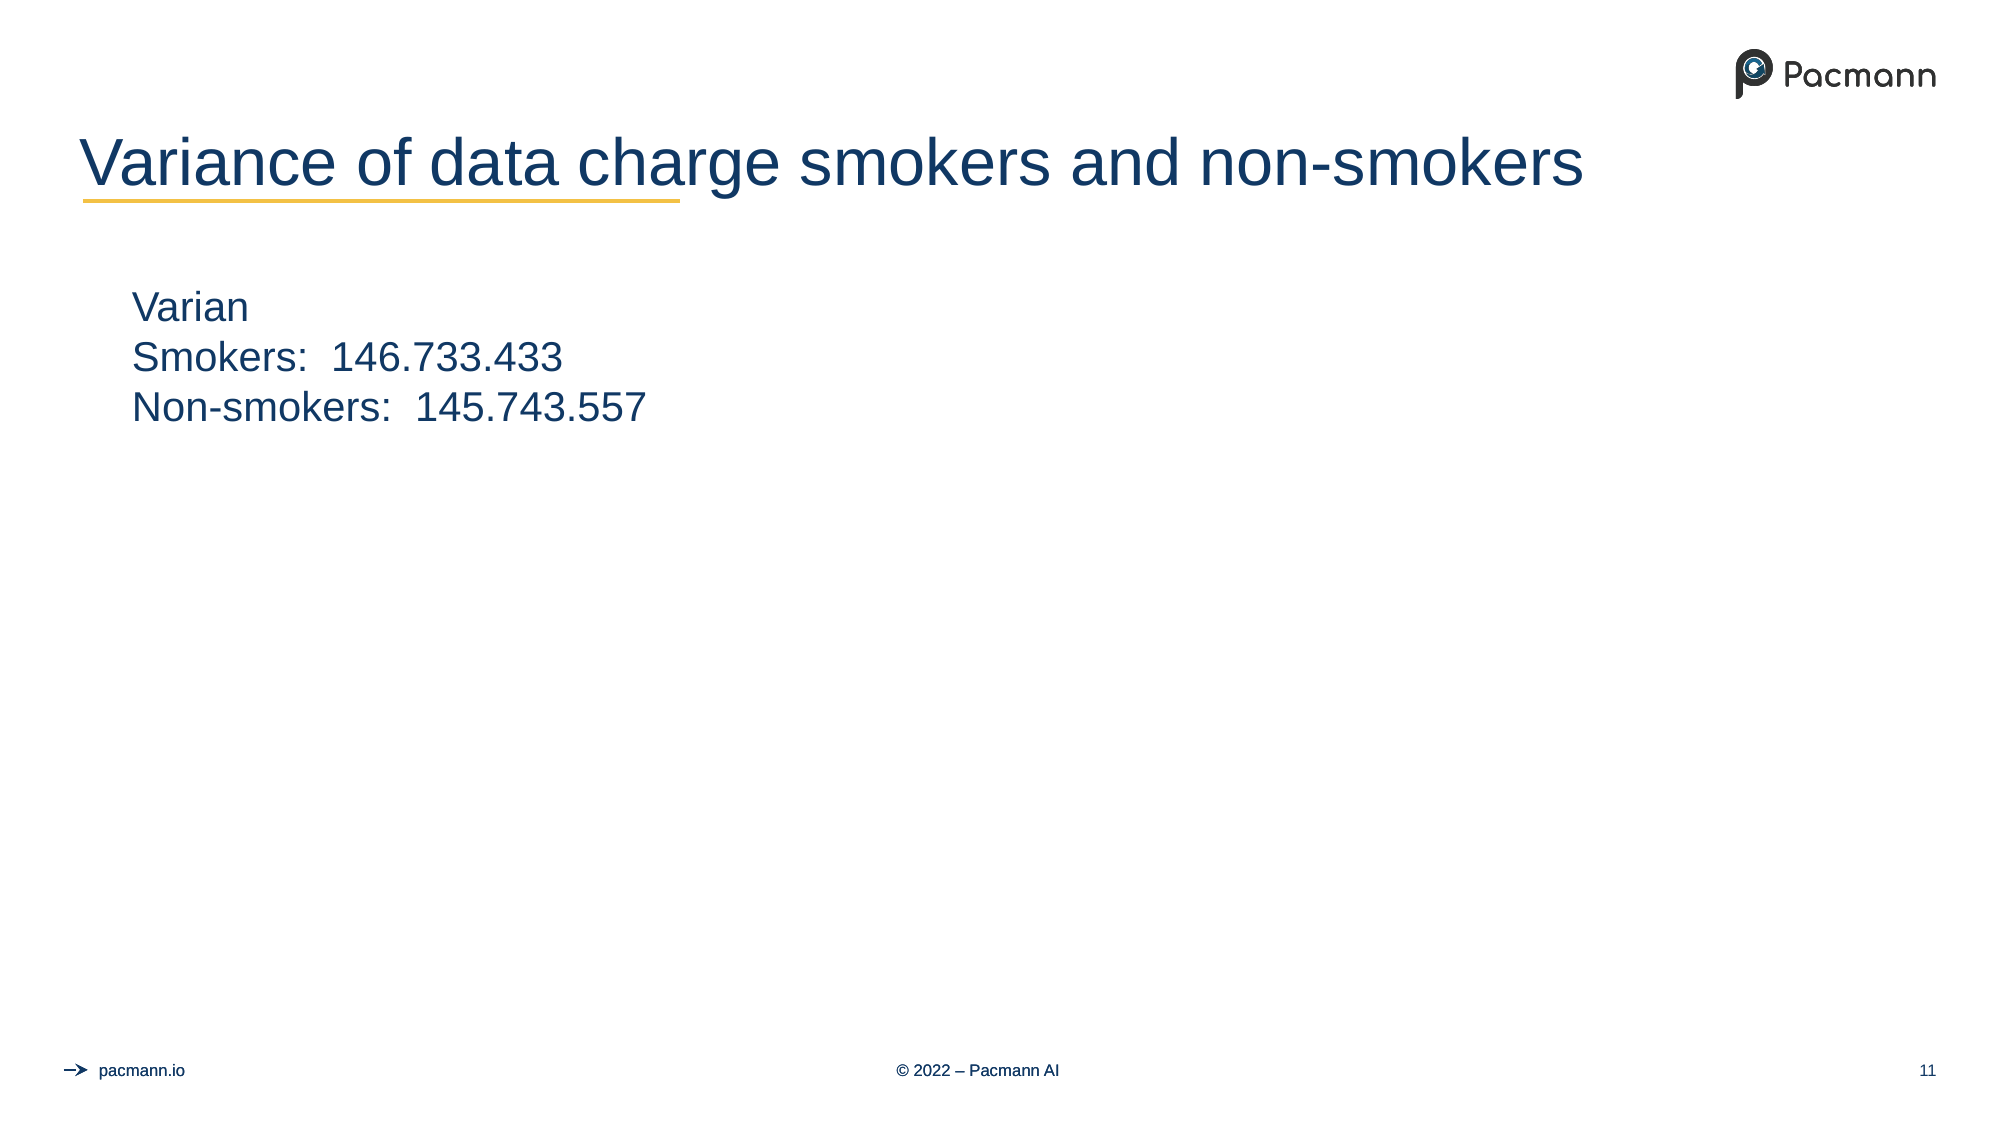

# Variance of data charge smokers and non-smokers
Varian
Smokers:  146.733.433
Non-smokers:  145.743.557